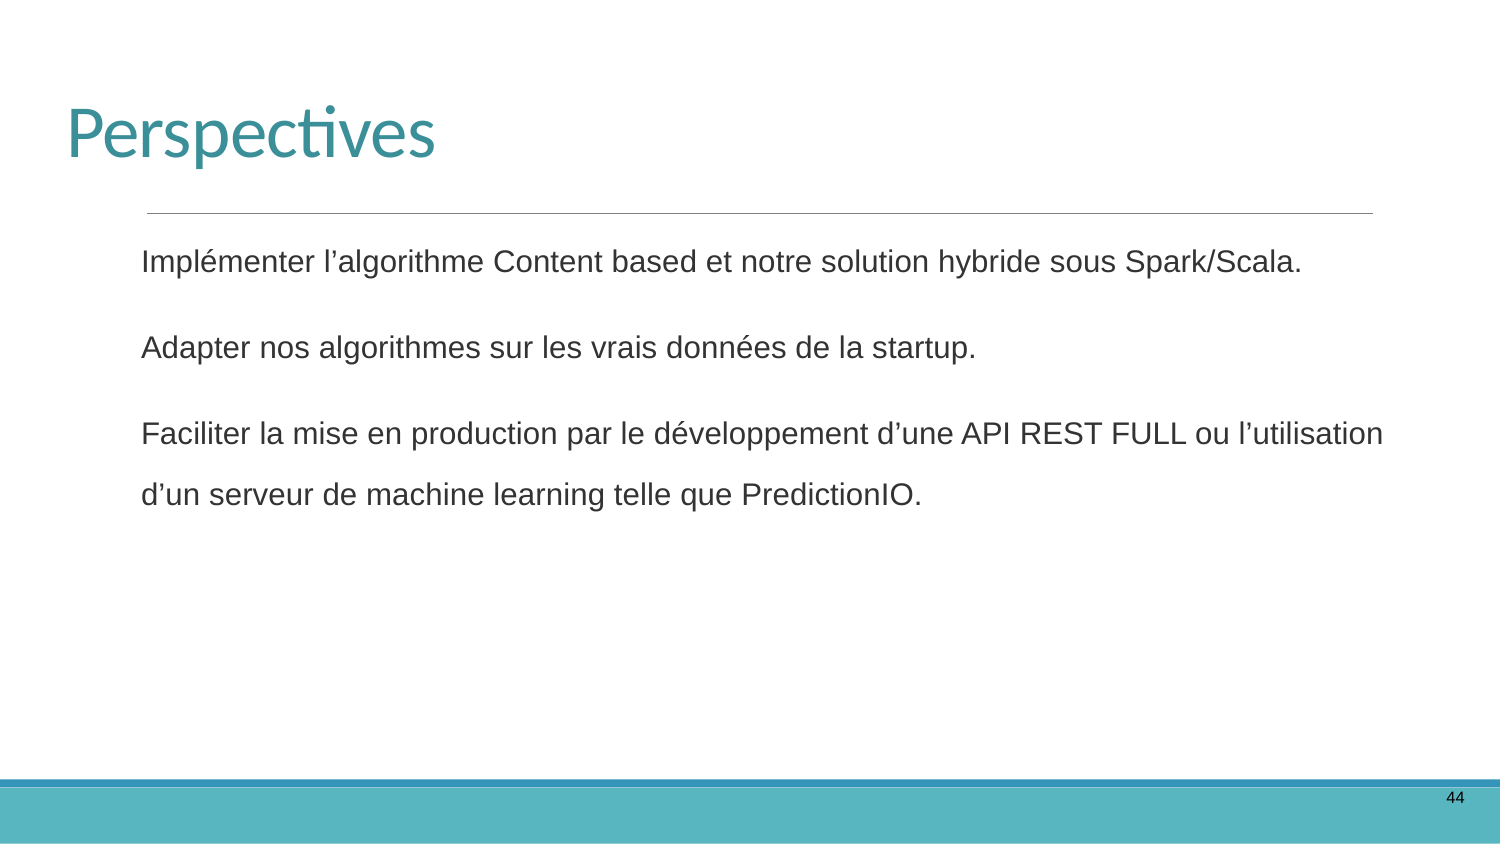

# Perspectives
Implémenter l’algorithme Content based et notre solution hybride sous Spark/Scala.
Adapter nos algorithmes sur les vrais données de la startup.
Faciliter la mise en production par le développement d’une API REST FULL ou l’utilisation d’un serveur de machine learning telle que PredictionIO.
44